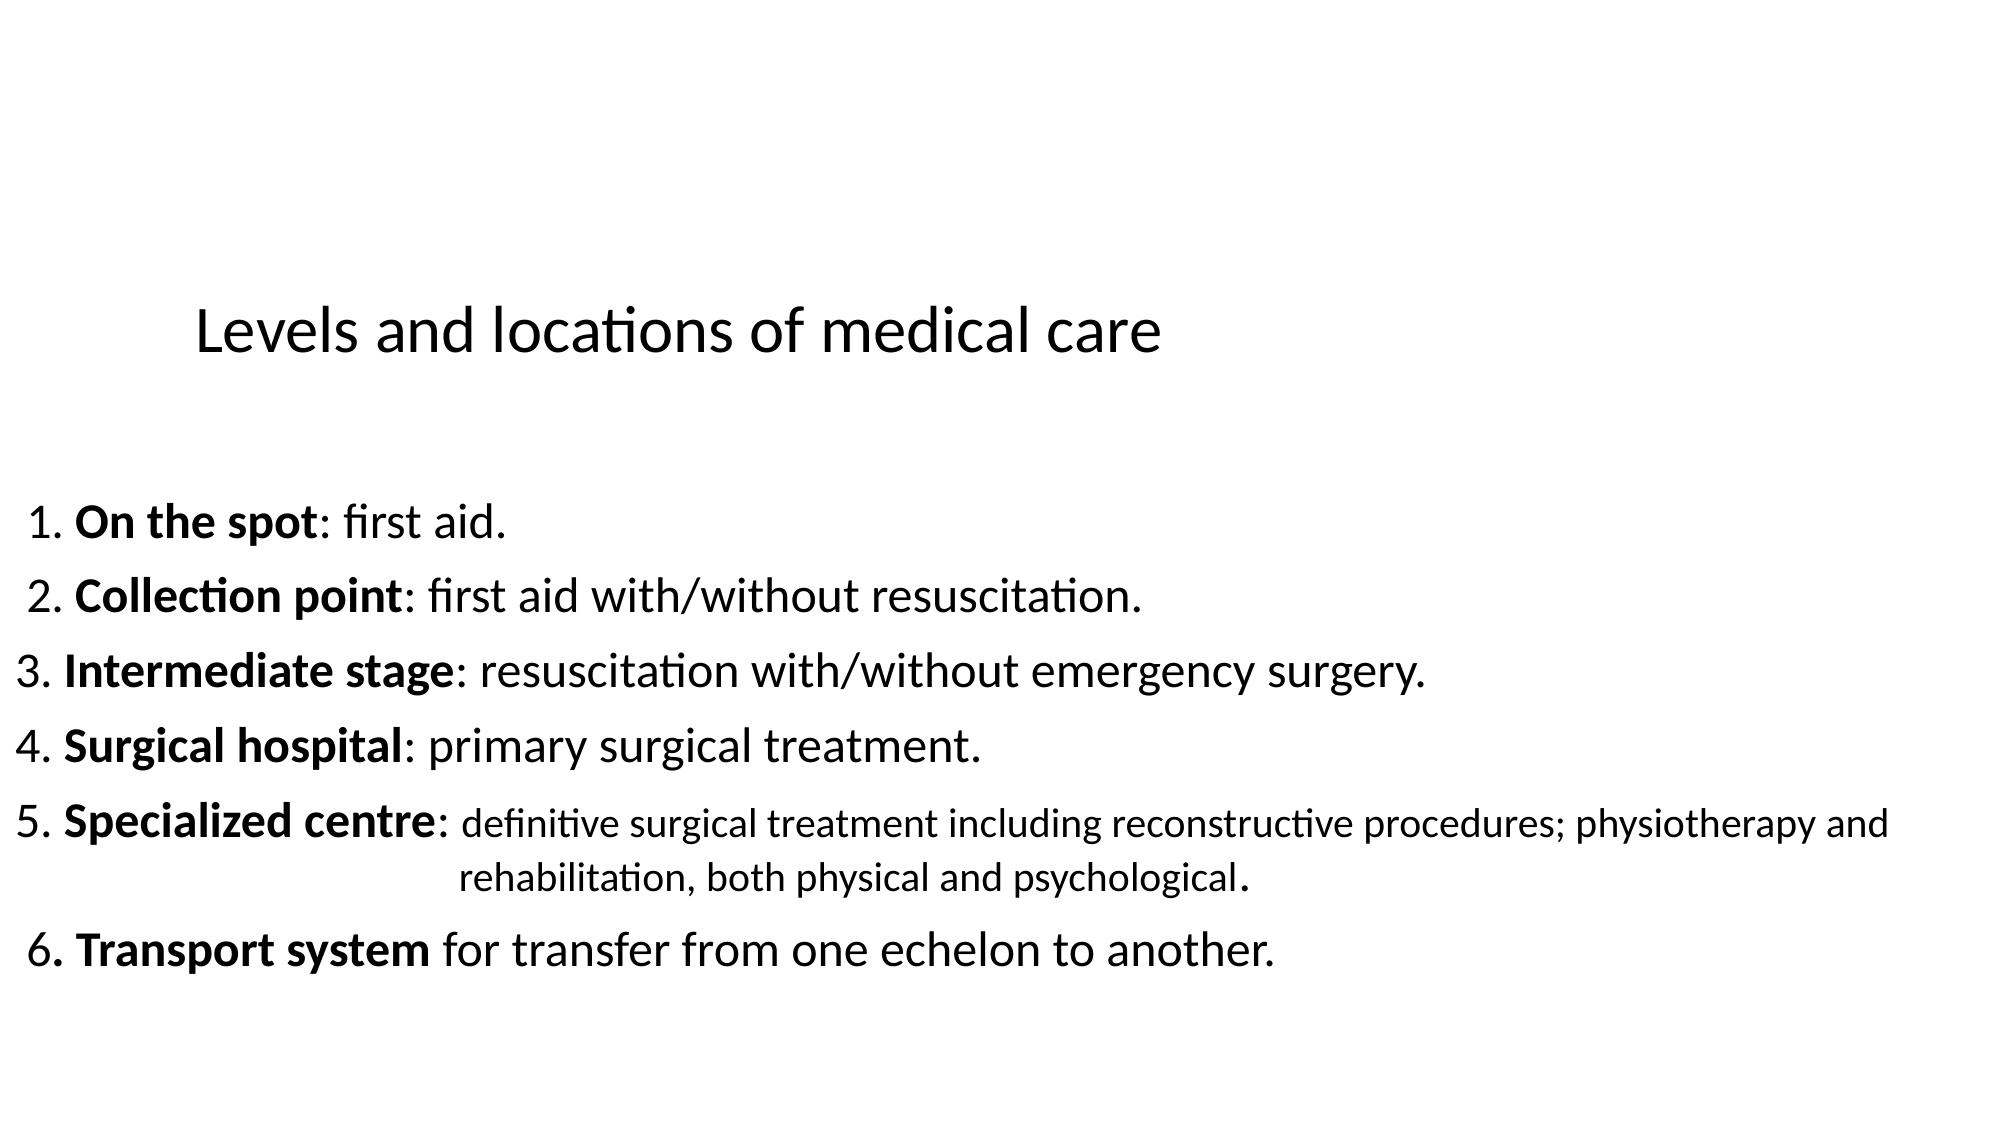

# Levels and locations of medical care
 1. On the spot: first aid.
 2. Collection point: first aid with/without resuscitation.
3. Intermediate stage: resuscitation with/without emergency surgery.
4. Surgical hospital: primary surgical treatment.
5. Specialized centre: definitive surgical treatment including reconstructive procedures; physiotherapy and       	                               rehabilitation, both physical and psychological.
 6. Transport system for transfer from one echelon to another.